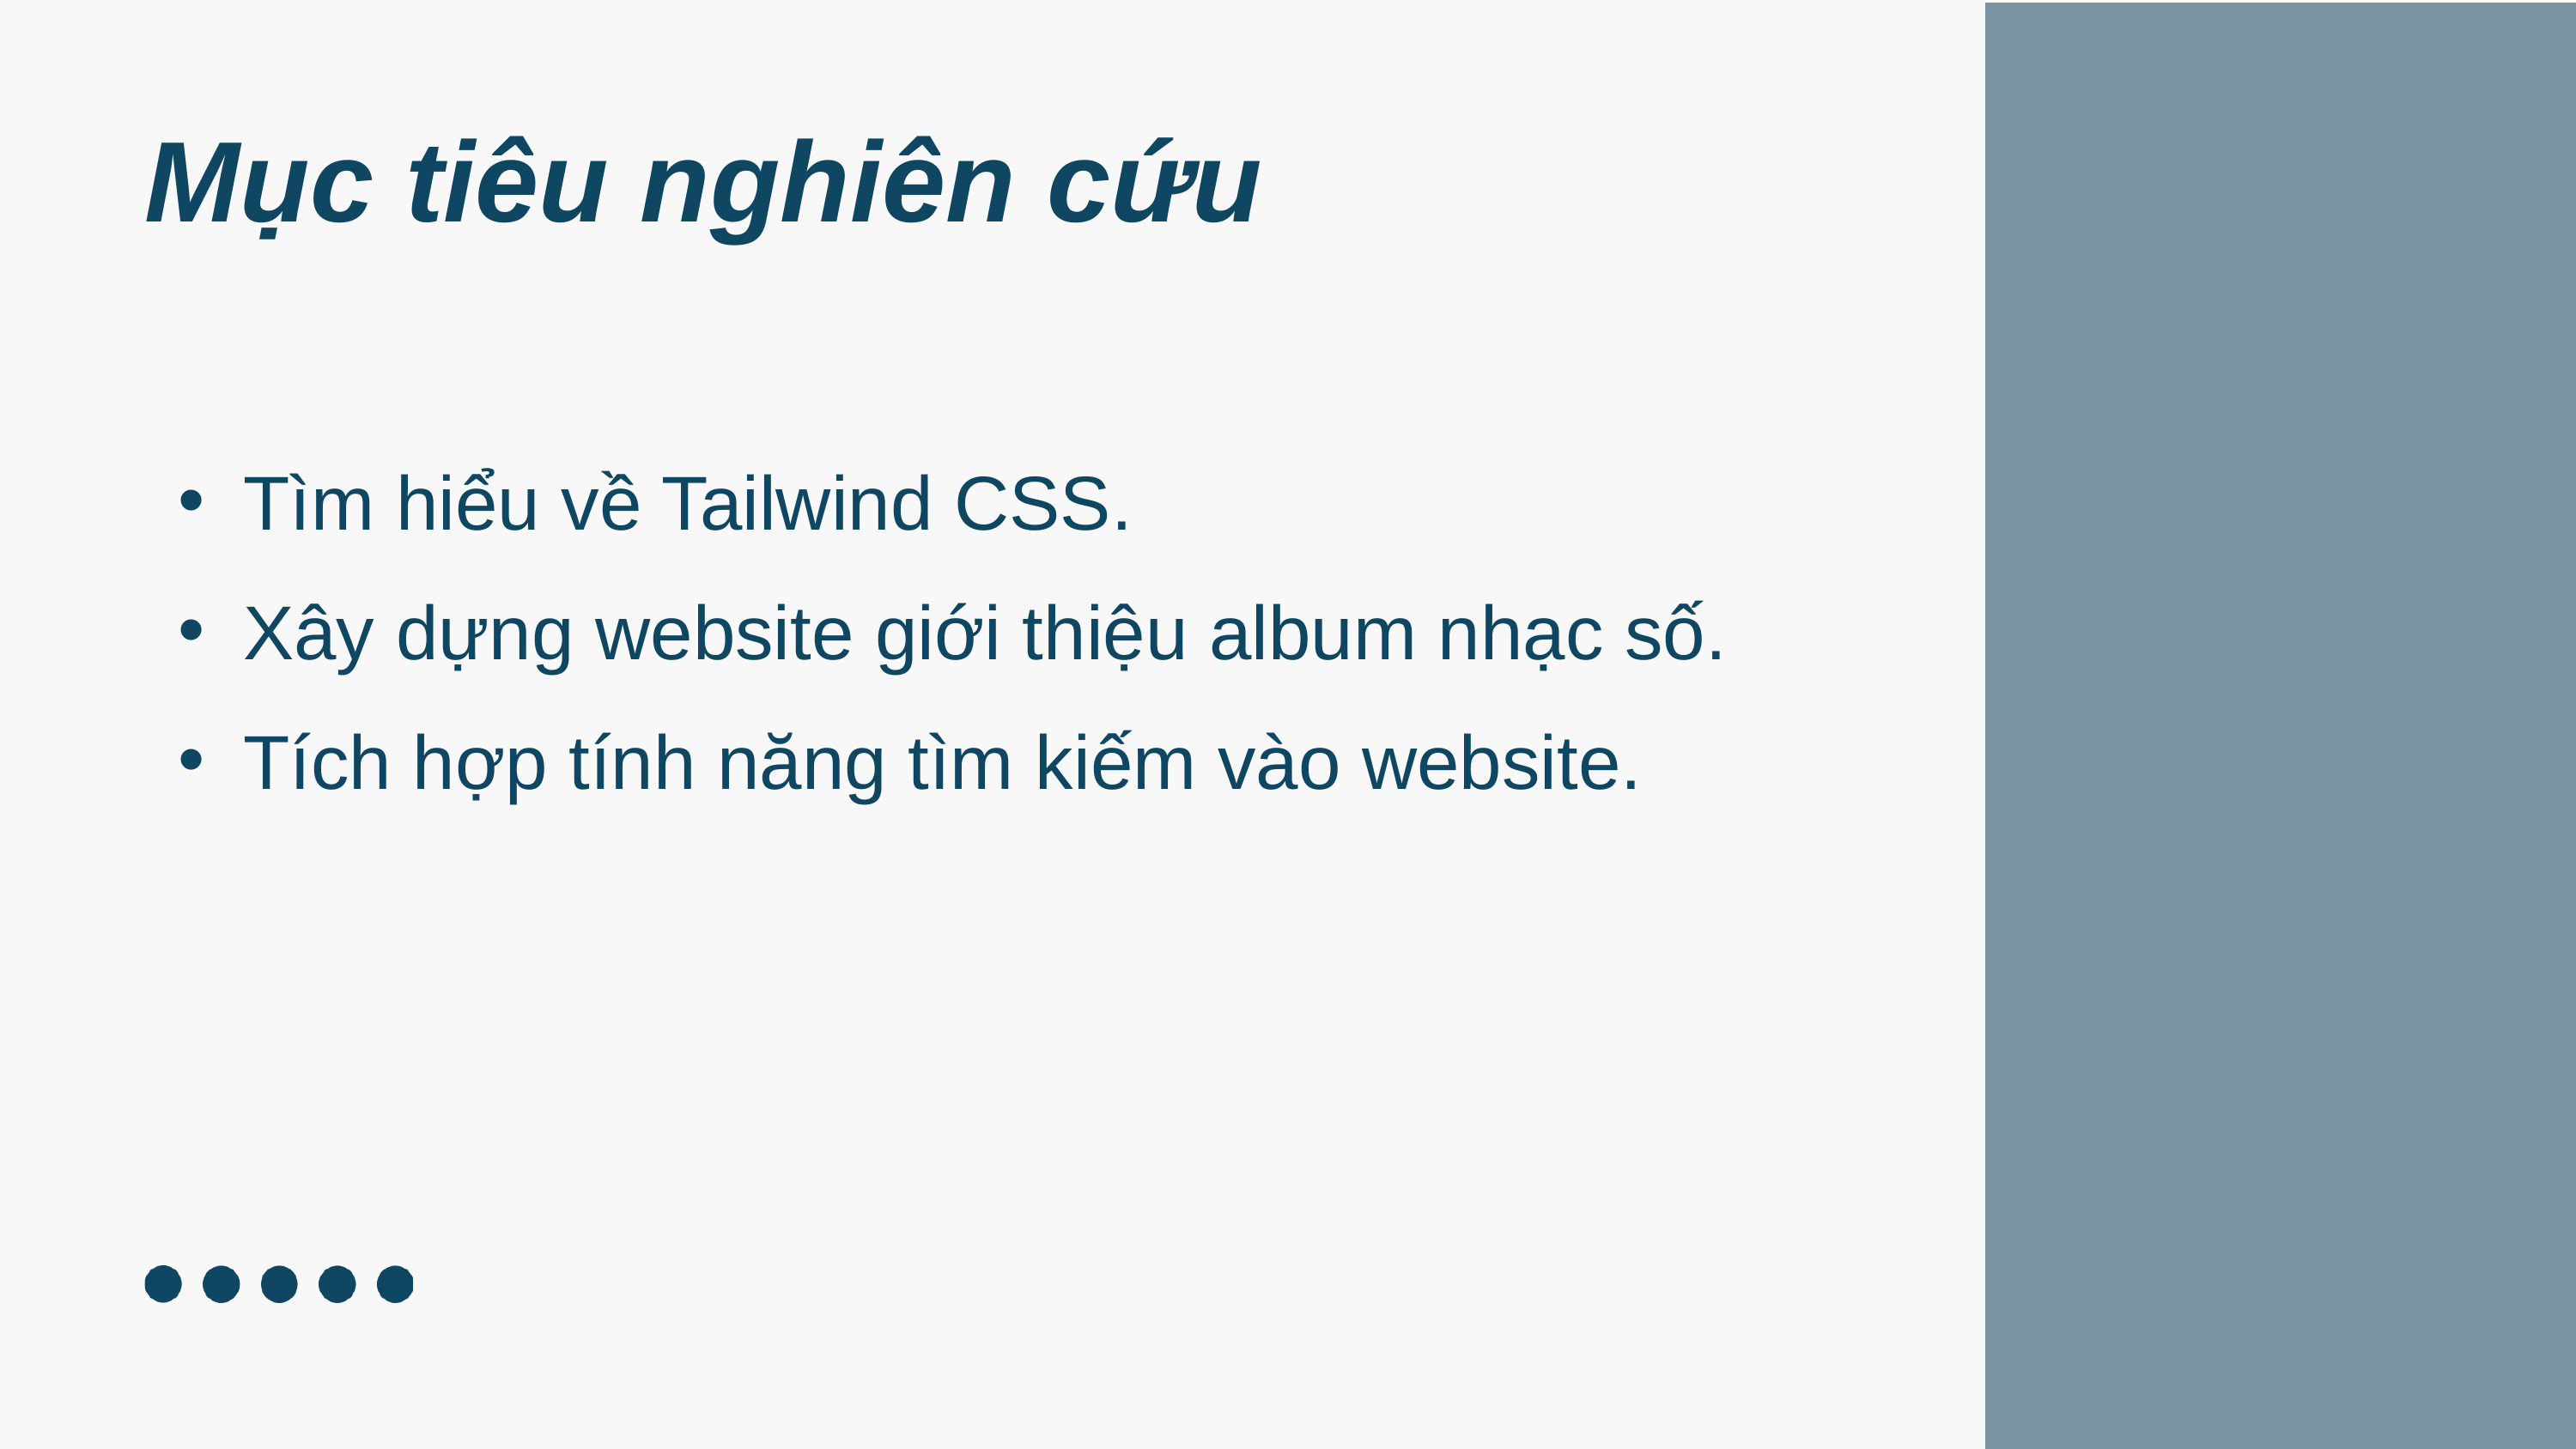

Mục tiêu nghiên cứu
Tìm hiểu về Tailwind CSS.
Xây dựng website giới thiệu album nhạc số.
Tích hợp tính năng tìm kiếm vào website.